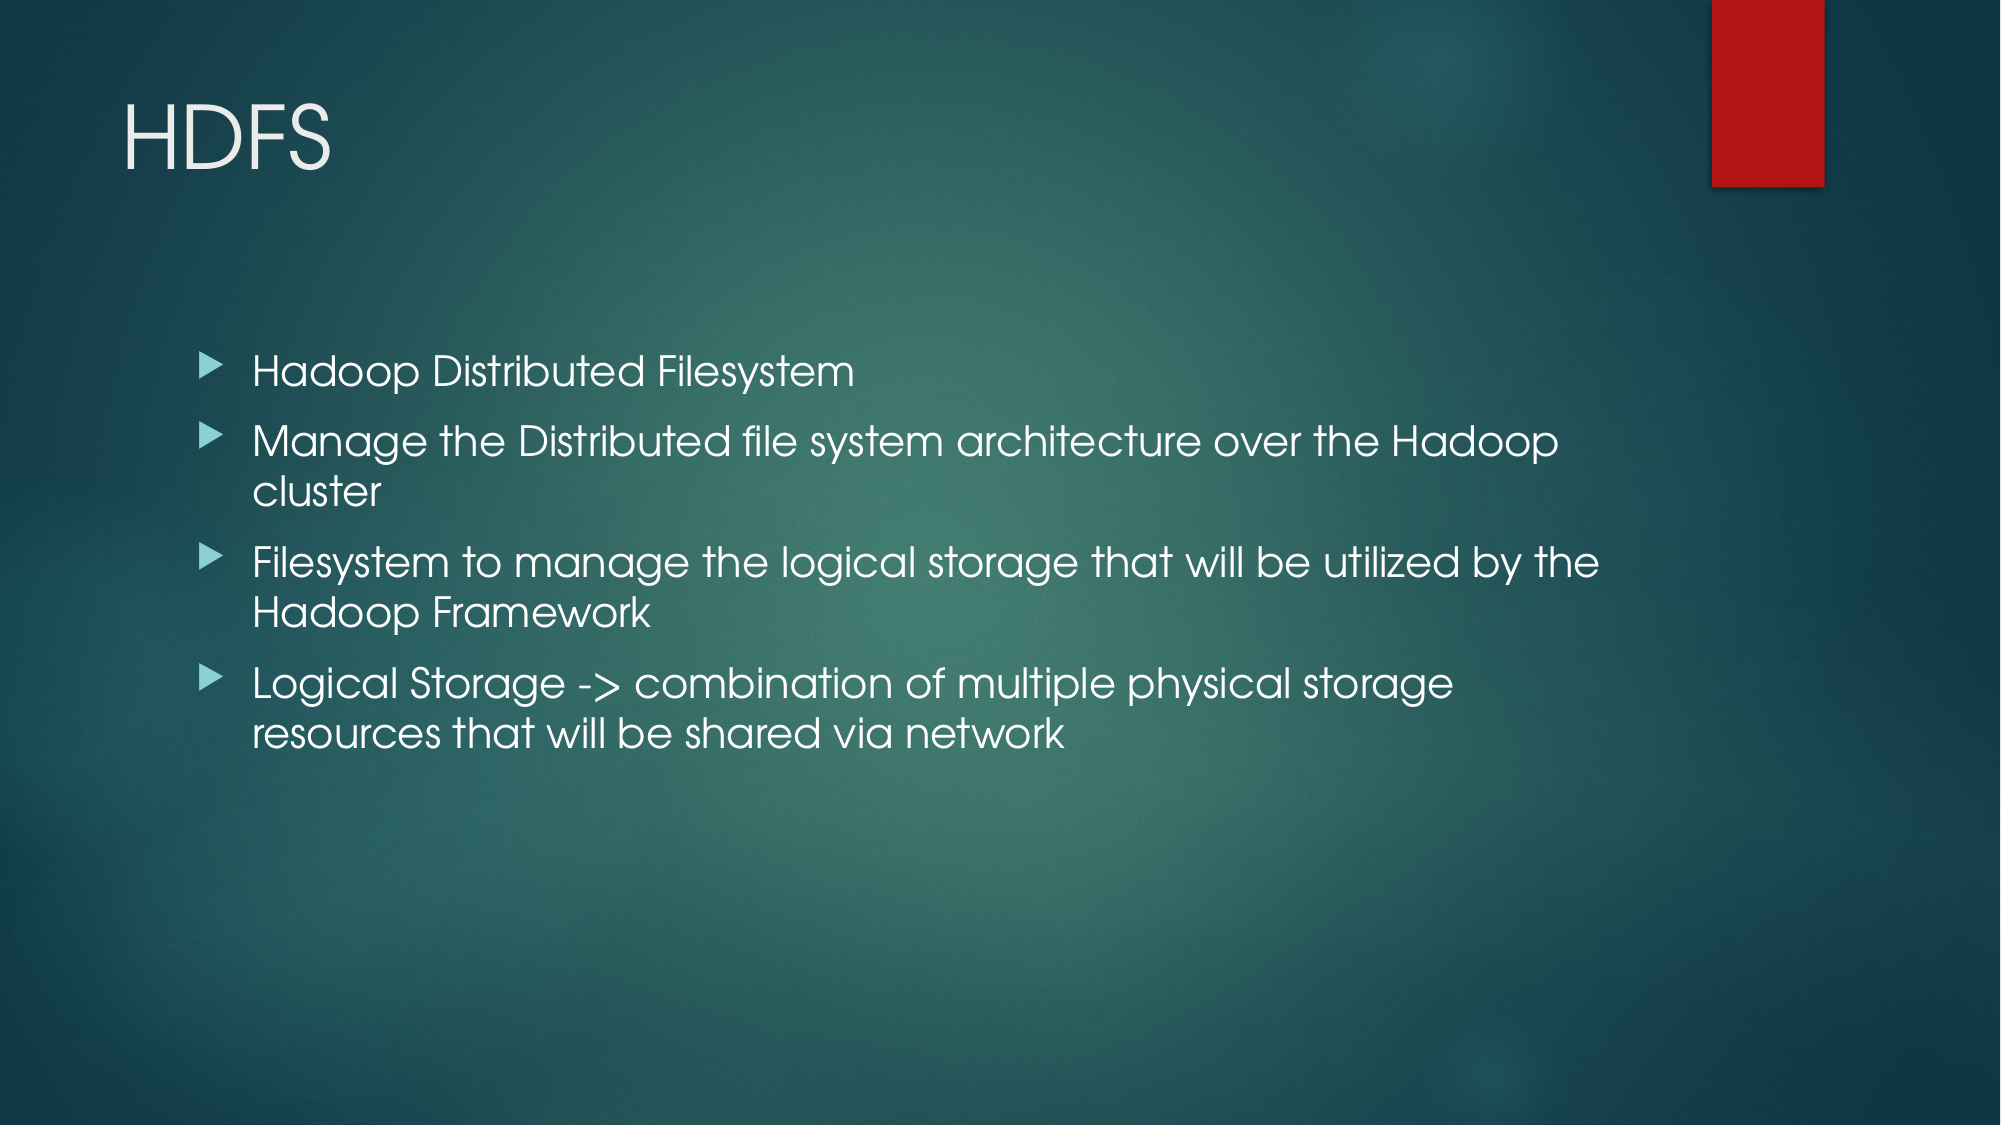

# HDFS
Hadoop Distributed Filesystem
Manage the Distributed file system architecture over the Hadoop cluster
Filesystem to manage the logical storage that will be utilized by the Hadoop Framework
Logical Storage -> combination of multiple physical storage resources that will be shared via network